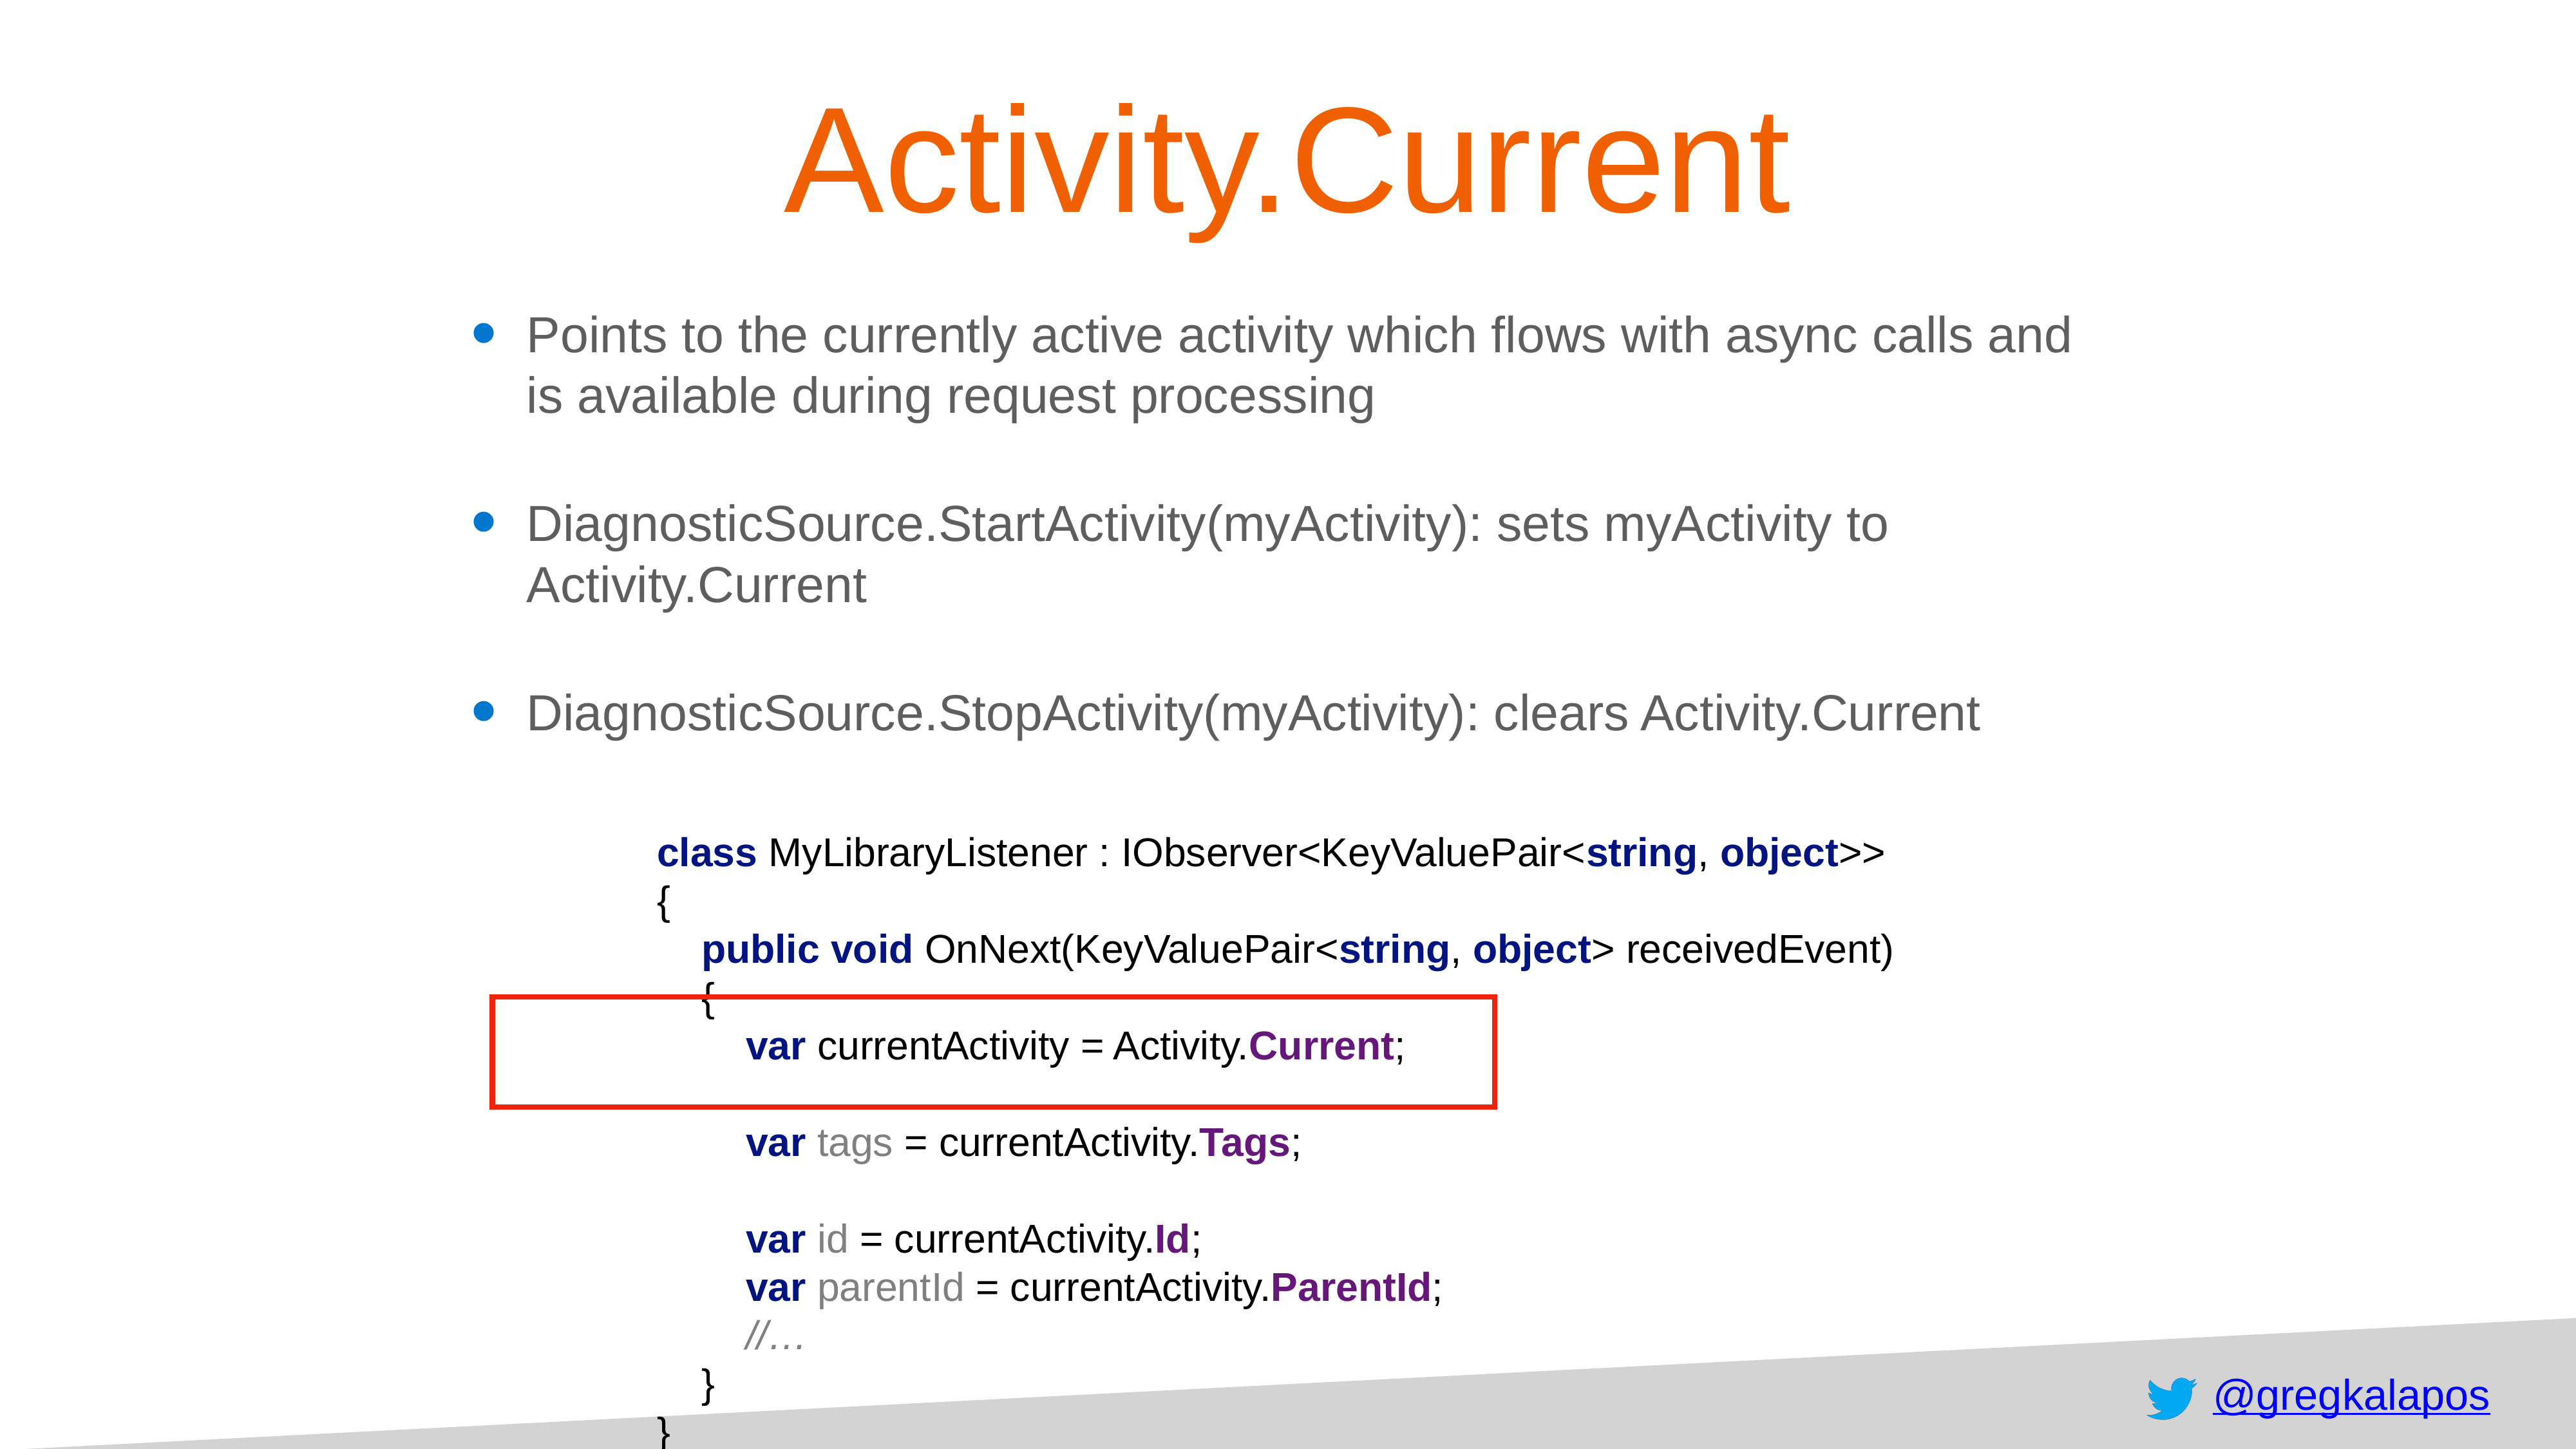

# Activity.Current
Points to the currently active activity which flows with async calls and is available during request processing
DiagnosticSource.StartActivity(myActivity): sets myActivity to Activity.Current
DiagnosticSource.StopActivity(myActivity): clears Activity.Current
class MyLibraryListener : IObserver<KeyValuePair<string, object>>
{
    public void OnNext(KeyValuePair<string, object> receivedEvent)
    {
        var currentActivity = Activity.Current;

        var tags = currentActivity.Tags;

        var id = currentActivity.Id;
        var parentId = currentActivity.ParentId;
        //…
    }
}